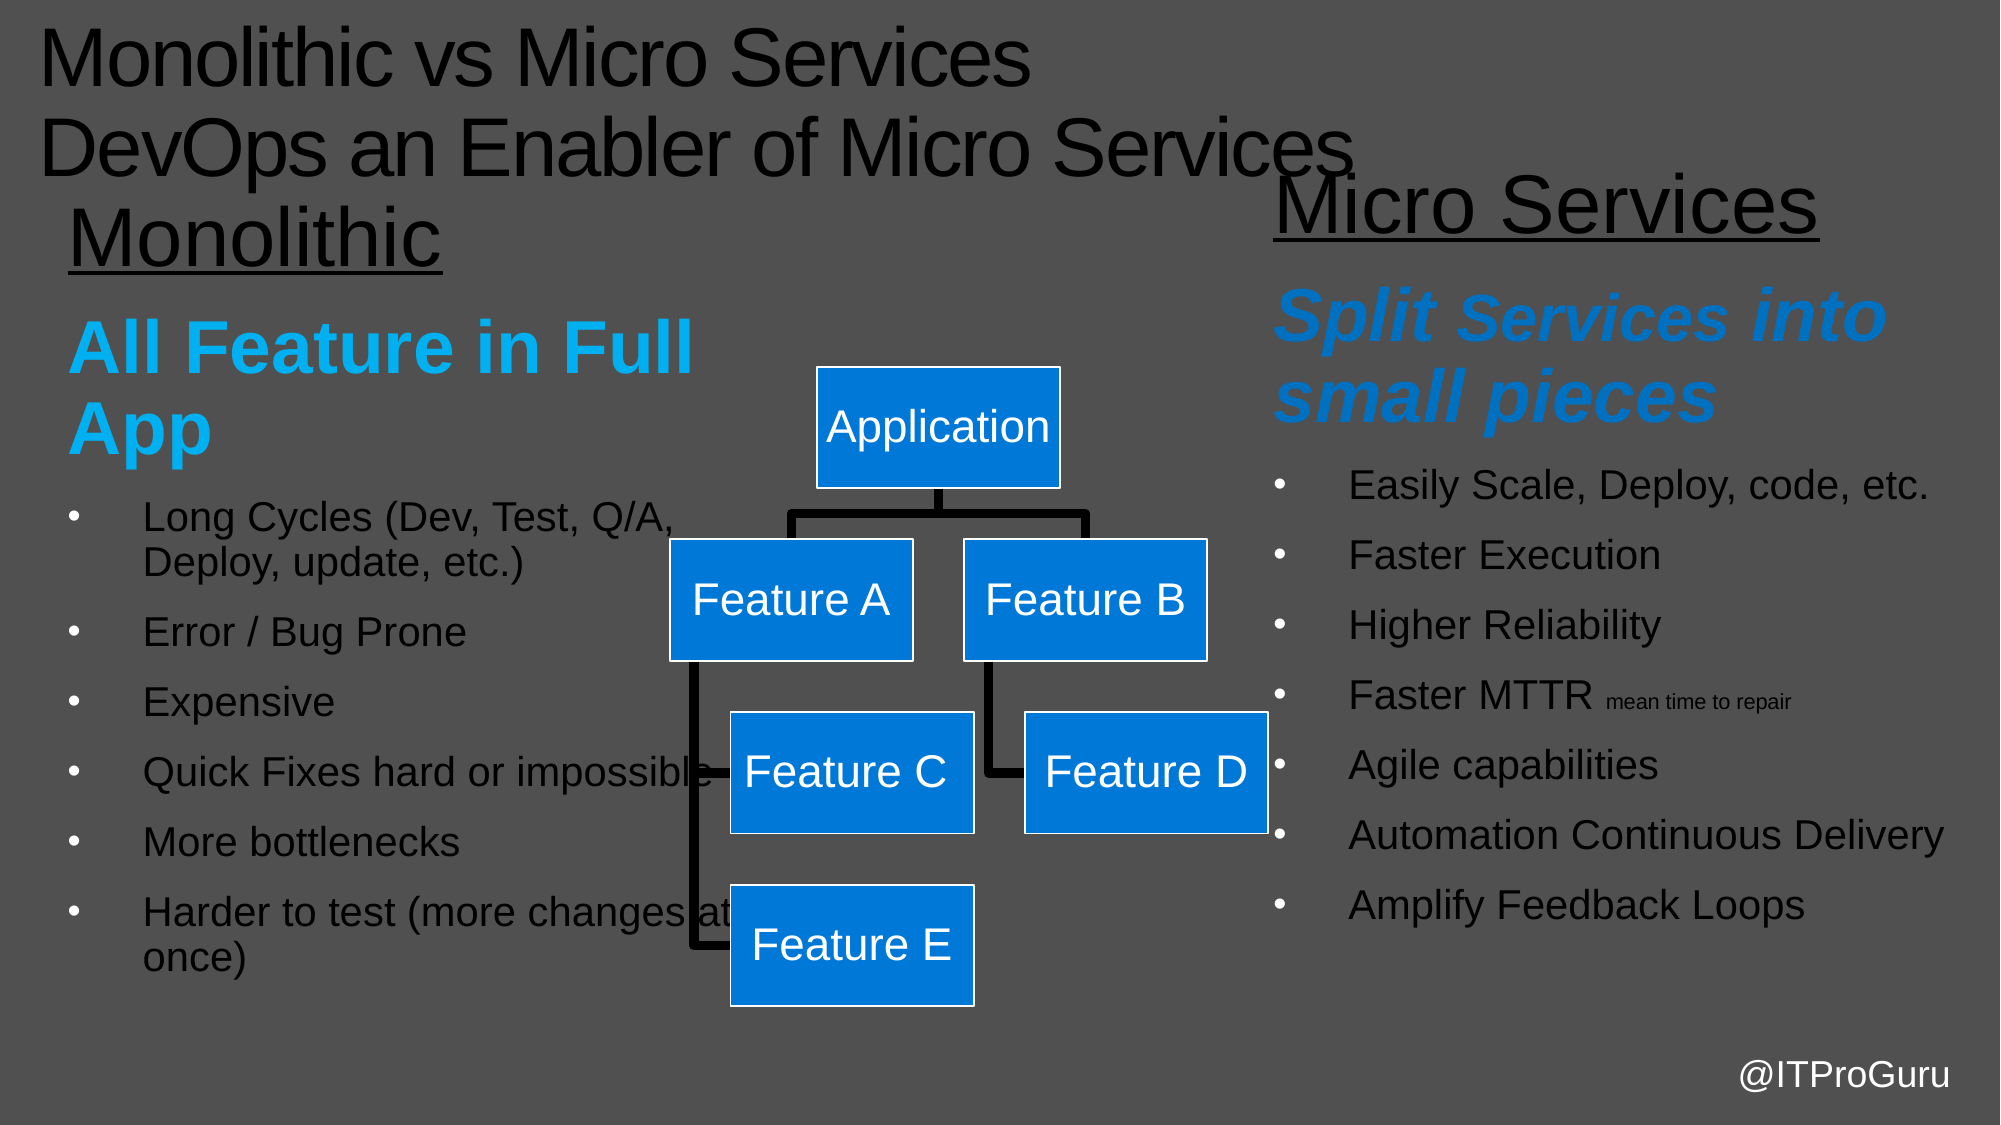

# Monolithic vs Micro Services DevOps an Enabler of Micro Services
Micro Services
Split Services into small pieces
Easily Scale, Deploy, code, etc.
Faster Execution
Higher Reliability
Faster MTTR mean time to repair
Agile capabilities
Automation Continuous Delivery
Amplify Feedback Loops
Monolithic
All Feature in Full App
Long Cycles (Dev, Test, Q/A, Deploy, update, etc.)
Error / Bug Prone
Expensive
Quick Fixes hard or impossible
More bottlenecks
Harder to test (more changes at once)
Application
Feature A
Feature C
Feature E
Feature B
Feature D